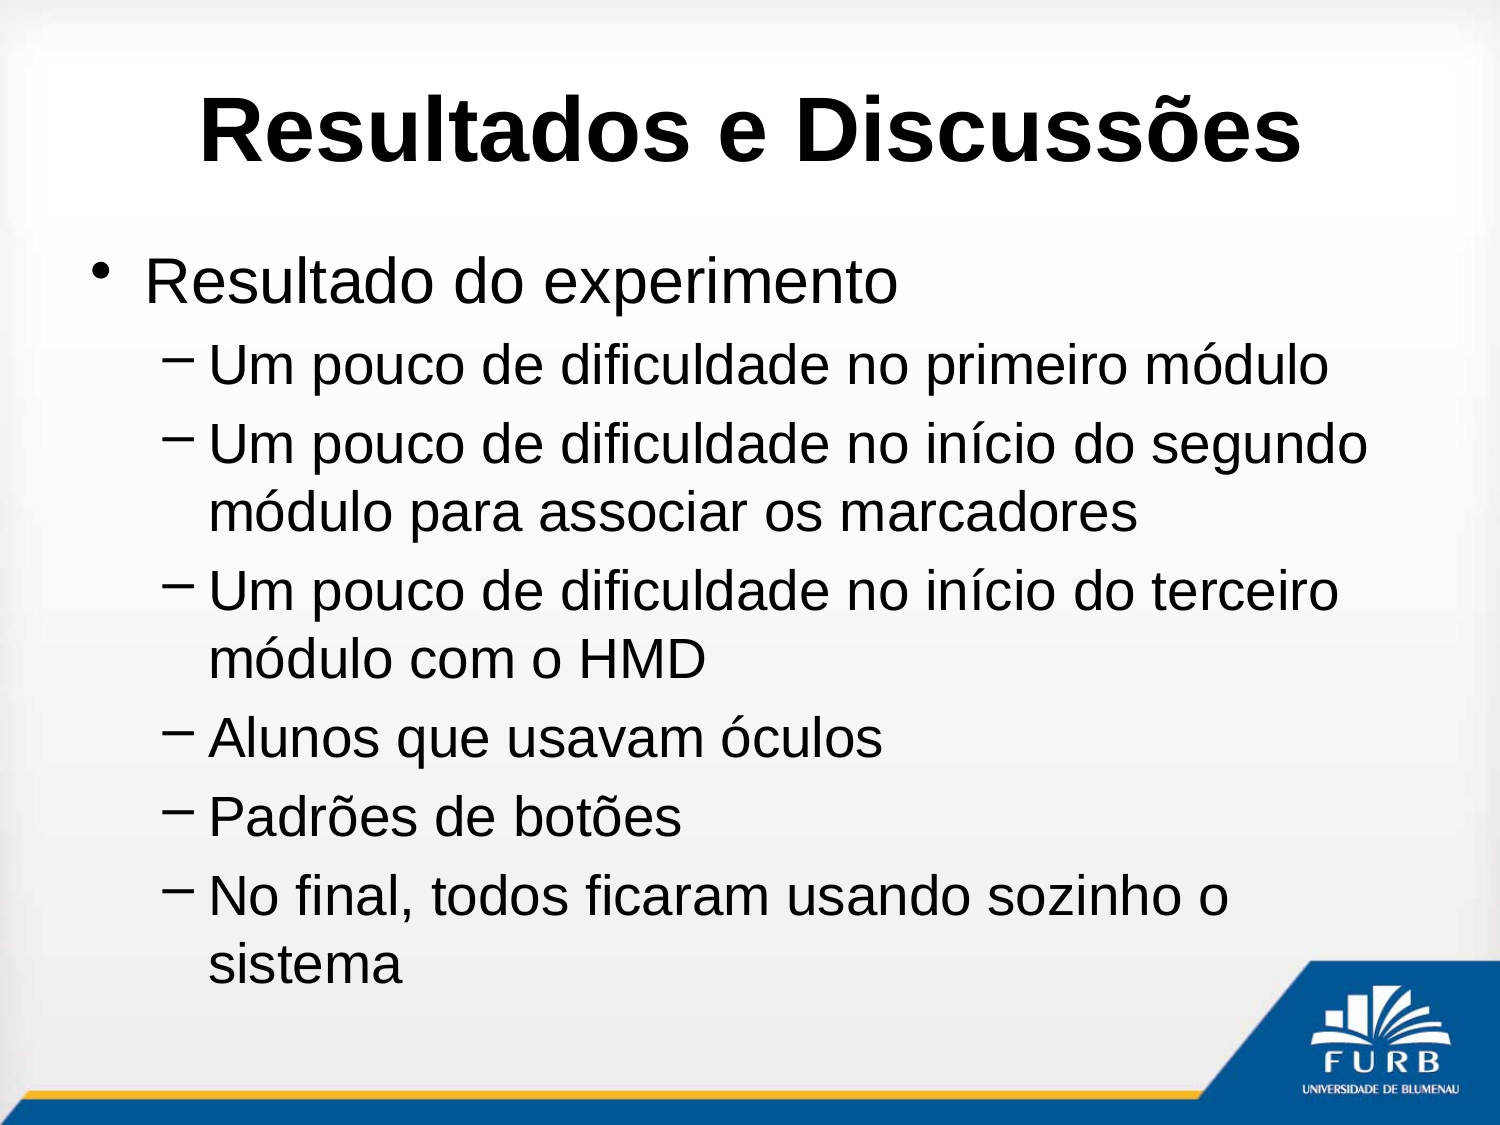

# Resultados e Discussões
Resultado do experimento
Um pouco de dificuldade no primeiro módulo
Um pouco de dificuldade no início do segundo módulo para associar os marcadores
Um pouco de dificuldade no início do terceiro módulo com o HMD
Alunos que usavam óculos
Padrões de botões
No final, todos ficaram usando sozinho o sistema